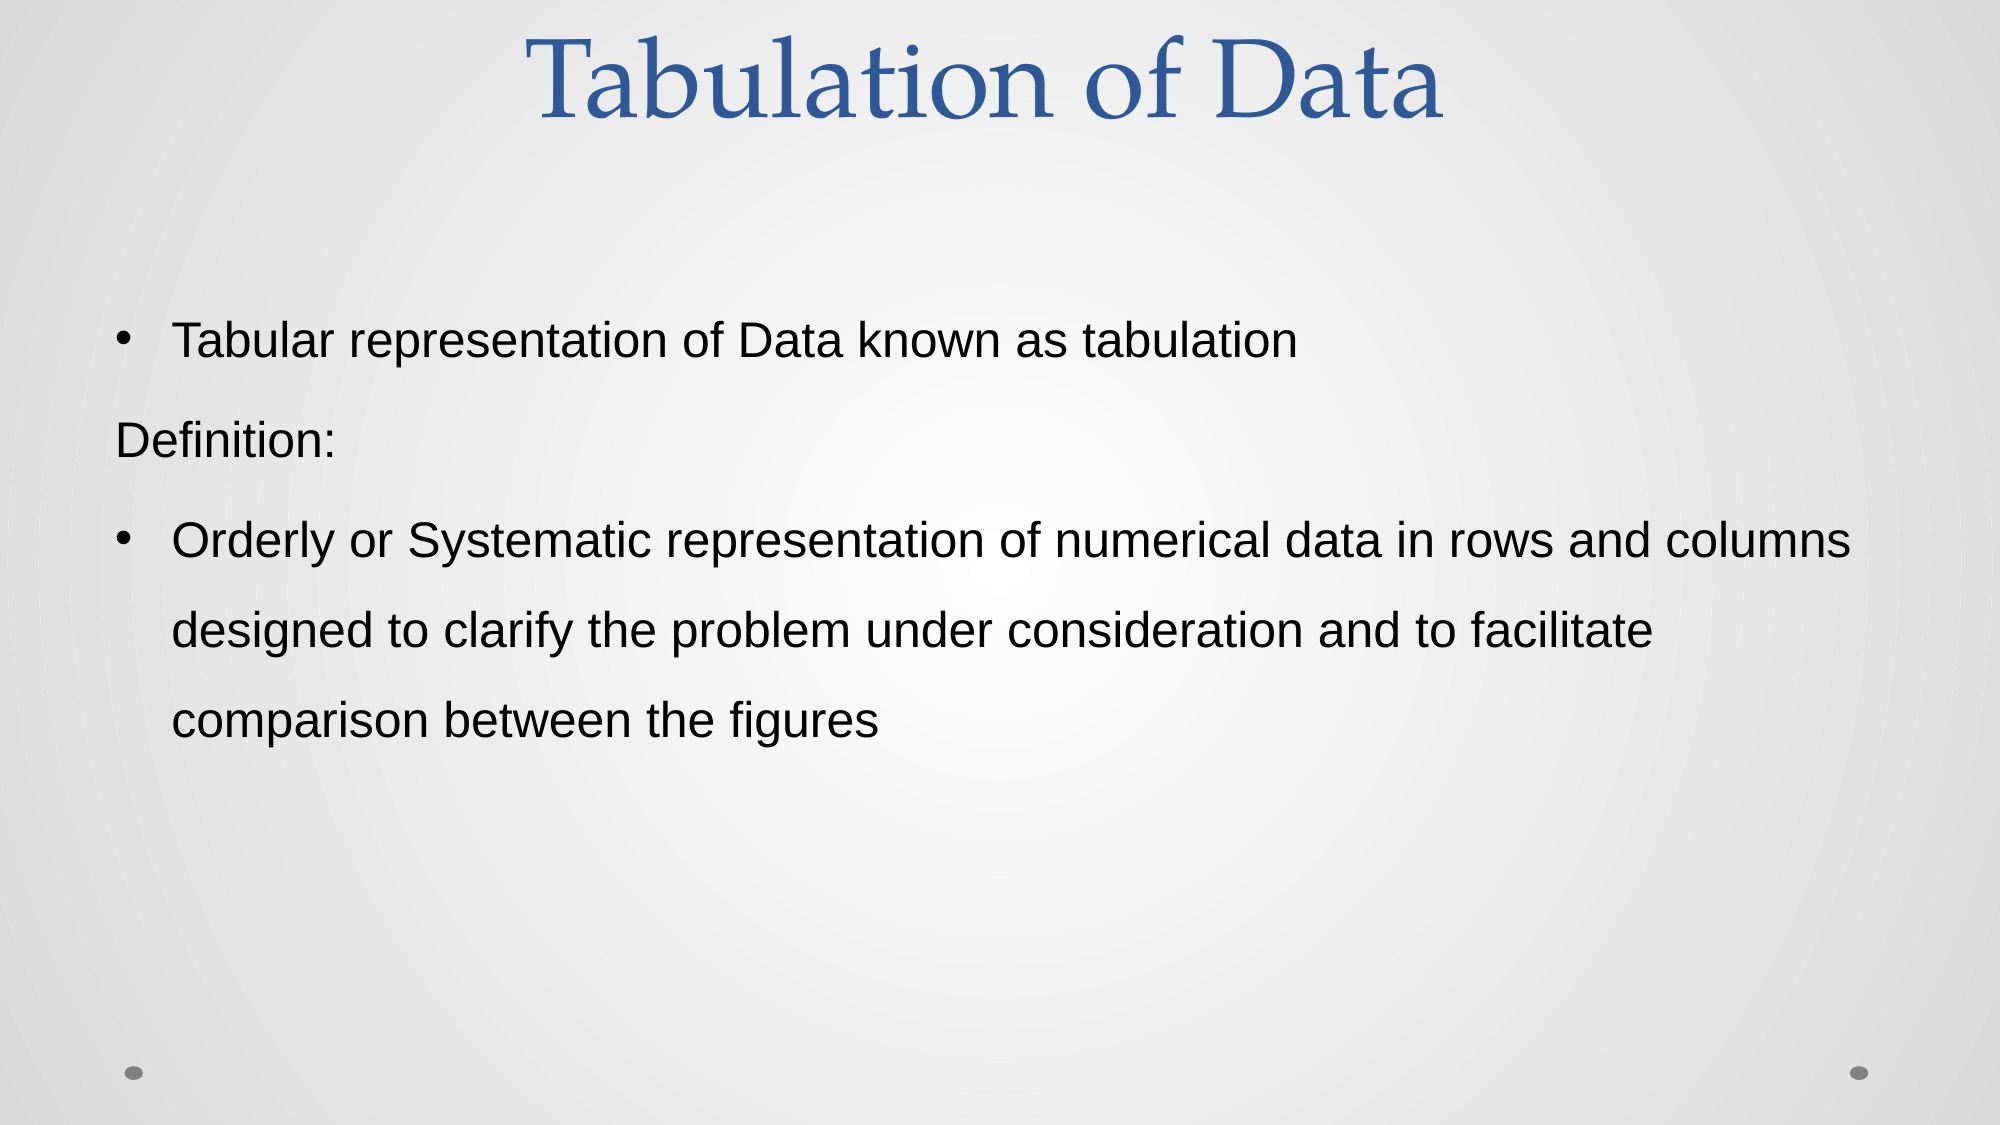

# Tabulation of Data
Tabular representation of Data known as tabulation
Definition:
Orderly or Systematic representation of numerical data in rows and columns designed to clarify the problem under consideration and to facilitate comparison between the figures